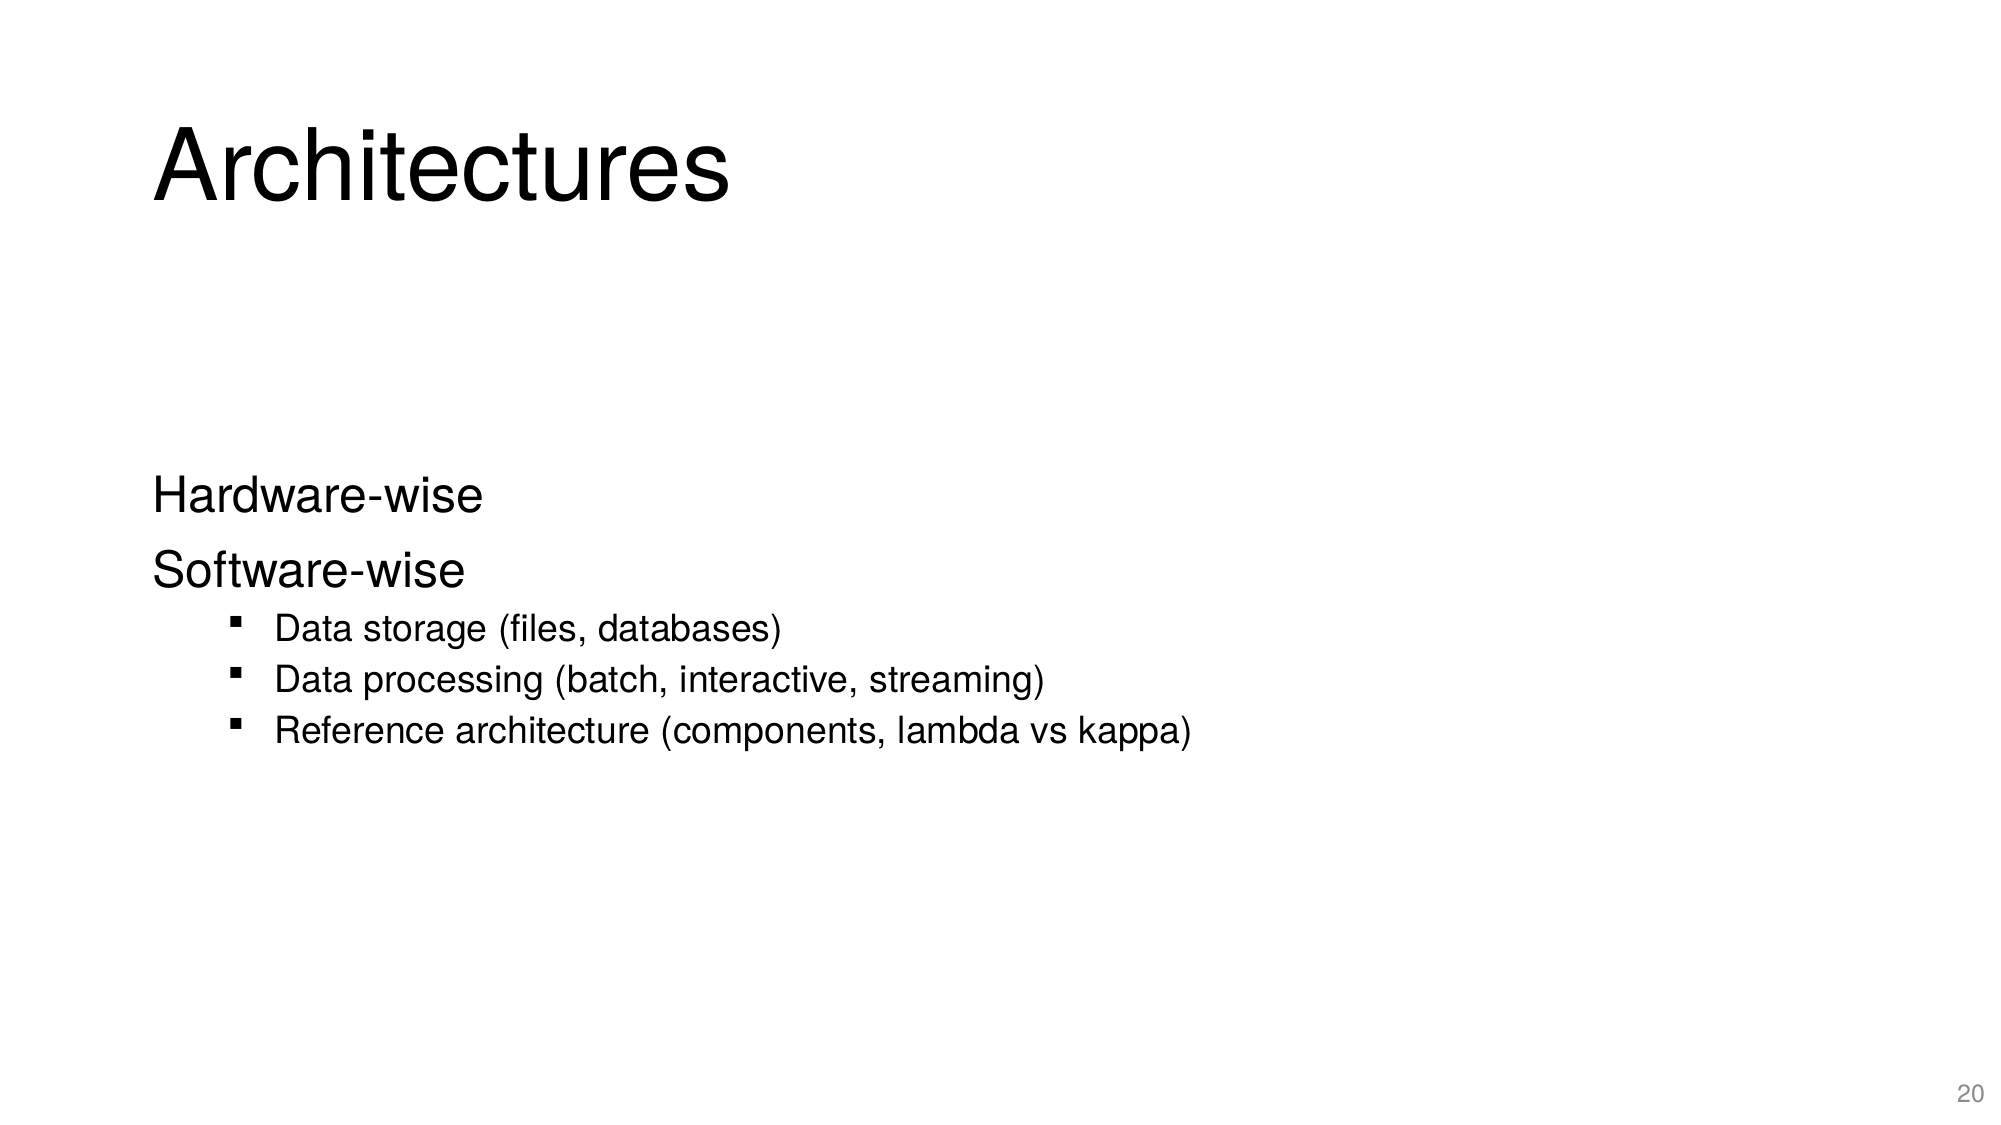

# Architectures
Hardware-wise
Software-wise
Data storage (files, databases)
Data processing (batch, interactive, streaming)
Reference architecture (components, lambda vs kappa)

20